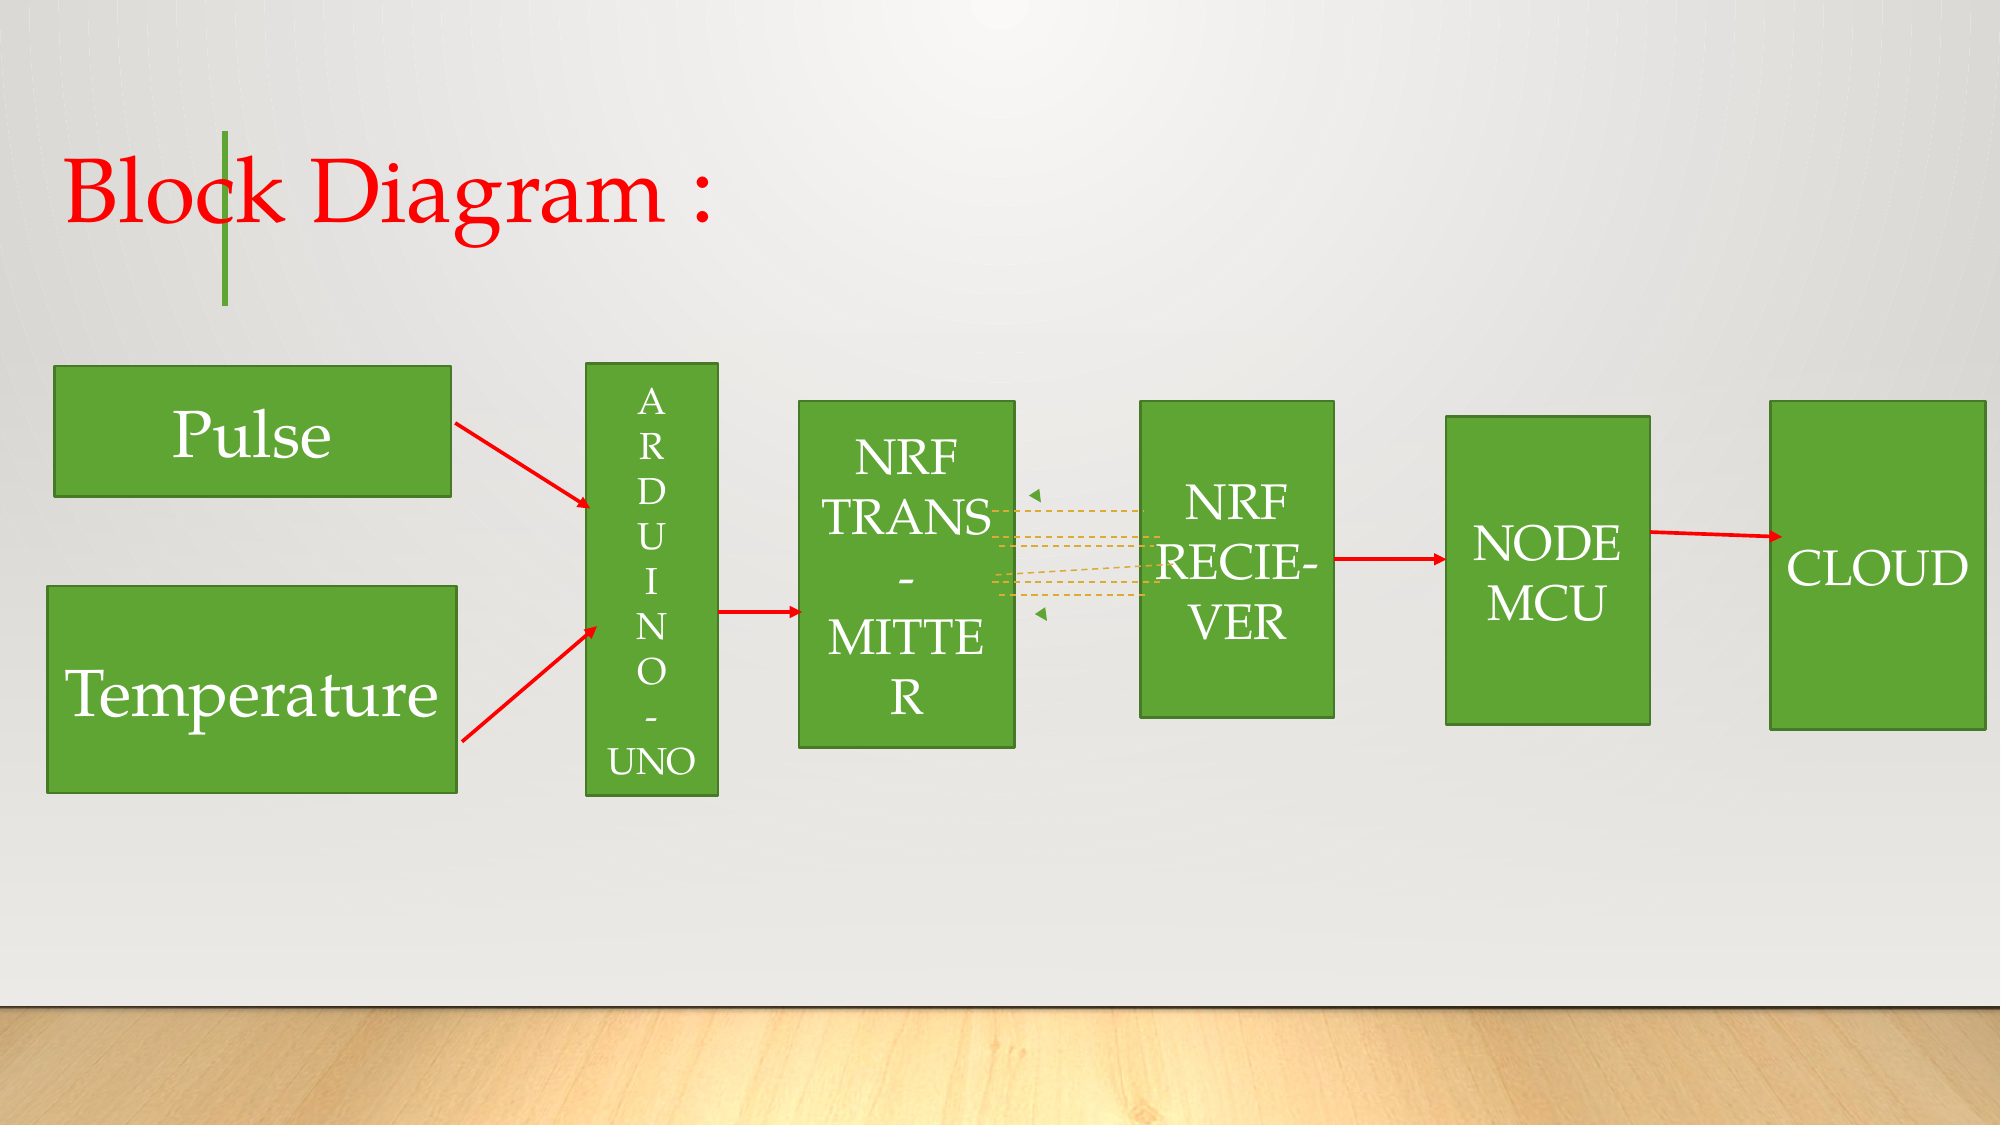

Block Diagram :
A
R
D
U
I
N
O
-
UNO
Pulse
NRF
TRANS-MITTER
NRF
RECIE-
VER
CLOUD
NODE
MCU
Temperature